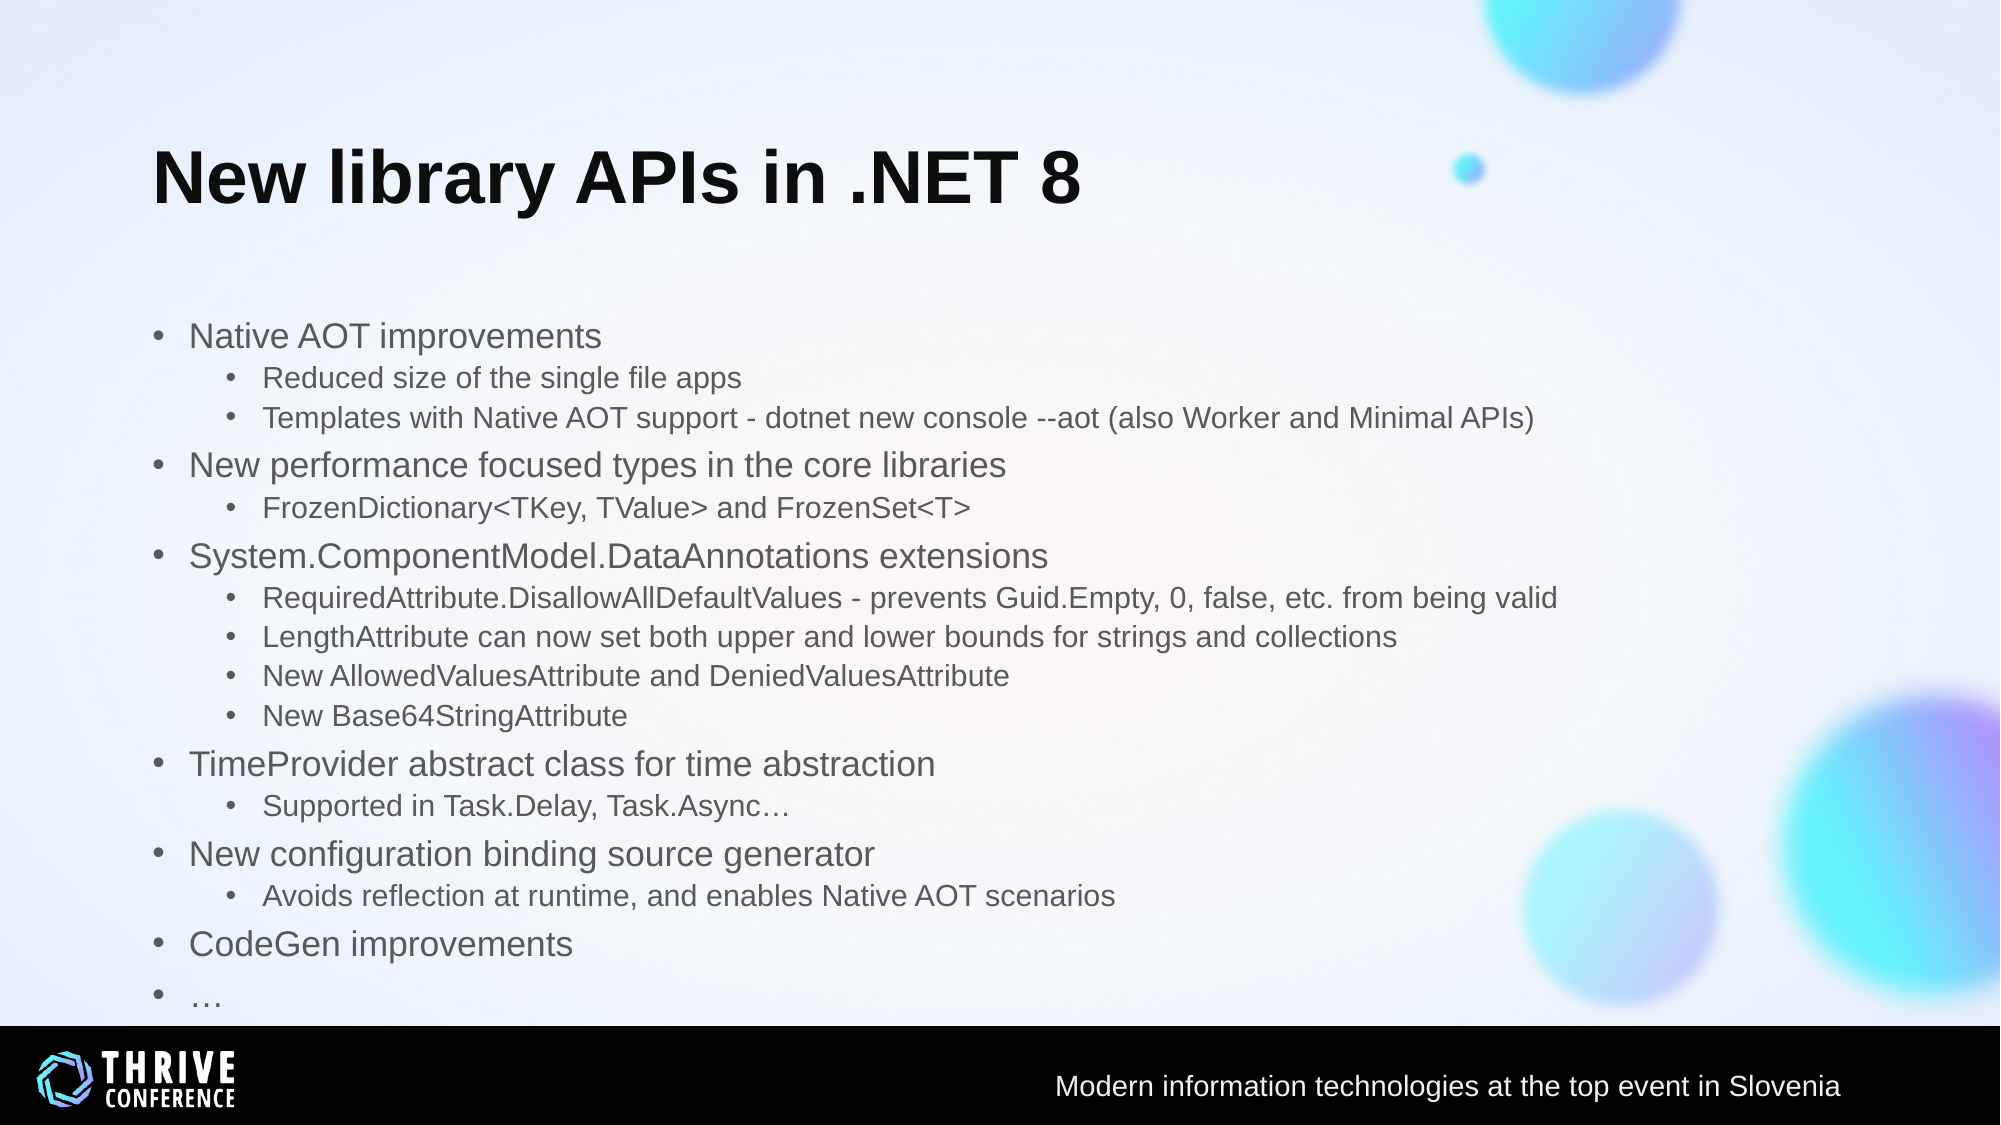

# New library APIs in .NET 8
Native AOT improvements
Reduced size of the single file apps
Templates with Native AOT support - dotnet new console --aot (also Worker and Minimal APIs)
New performance focused types in the core libraries
FrozenDictionary<TKey, TValue> and FrozenSet<T>
System.ComponentModel.DataAnnotations extensions
RequiredAttribute.DisallowAllDefaultValues - prevents Guid.Empty, 0, false, etc. from being valid
LengthAttribute can now set both upper and lower bounds for strings and collections
New AllowedValuesAttribute and DeniedValuesAttribute
New Base64StringAttribute
TimeProvider abstract class for time abstraction
Supported in Task.Delay, Task.Async…
New configuration binding source generator
Avoids reflection at runtime, and enables Native AOT scenarios
CodeGen improvements
…